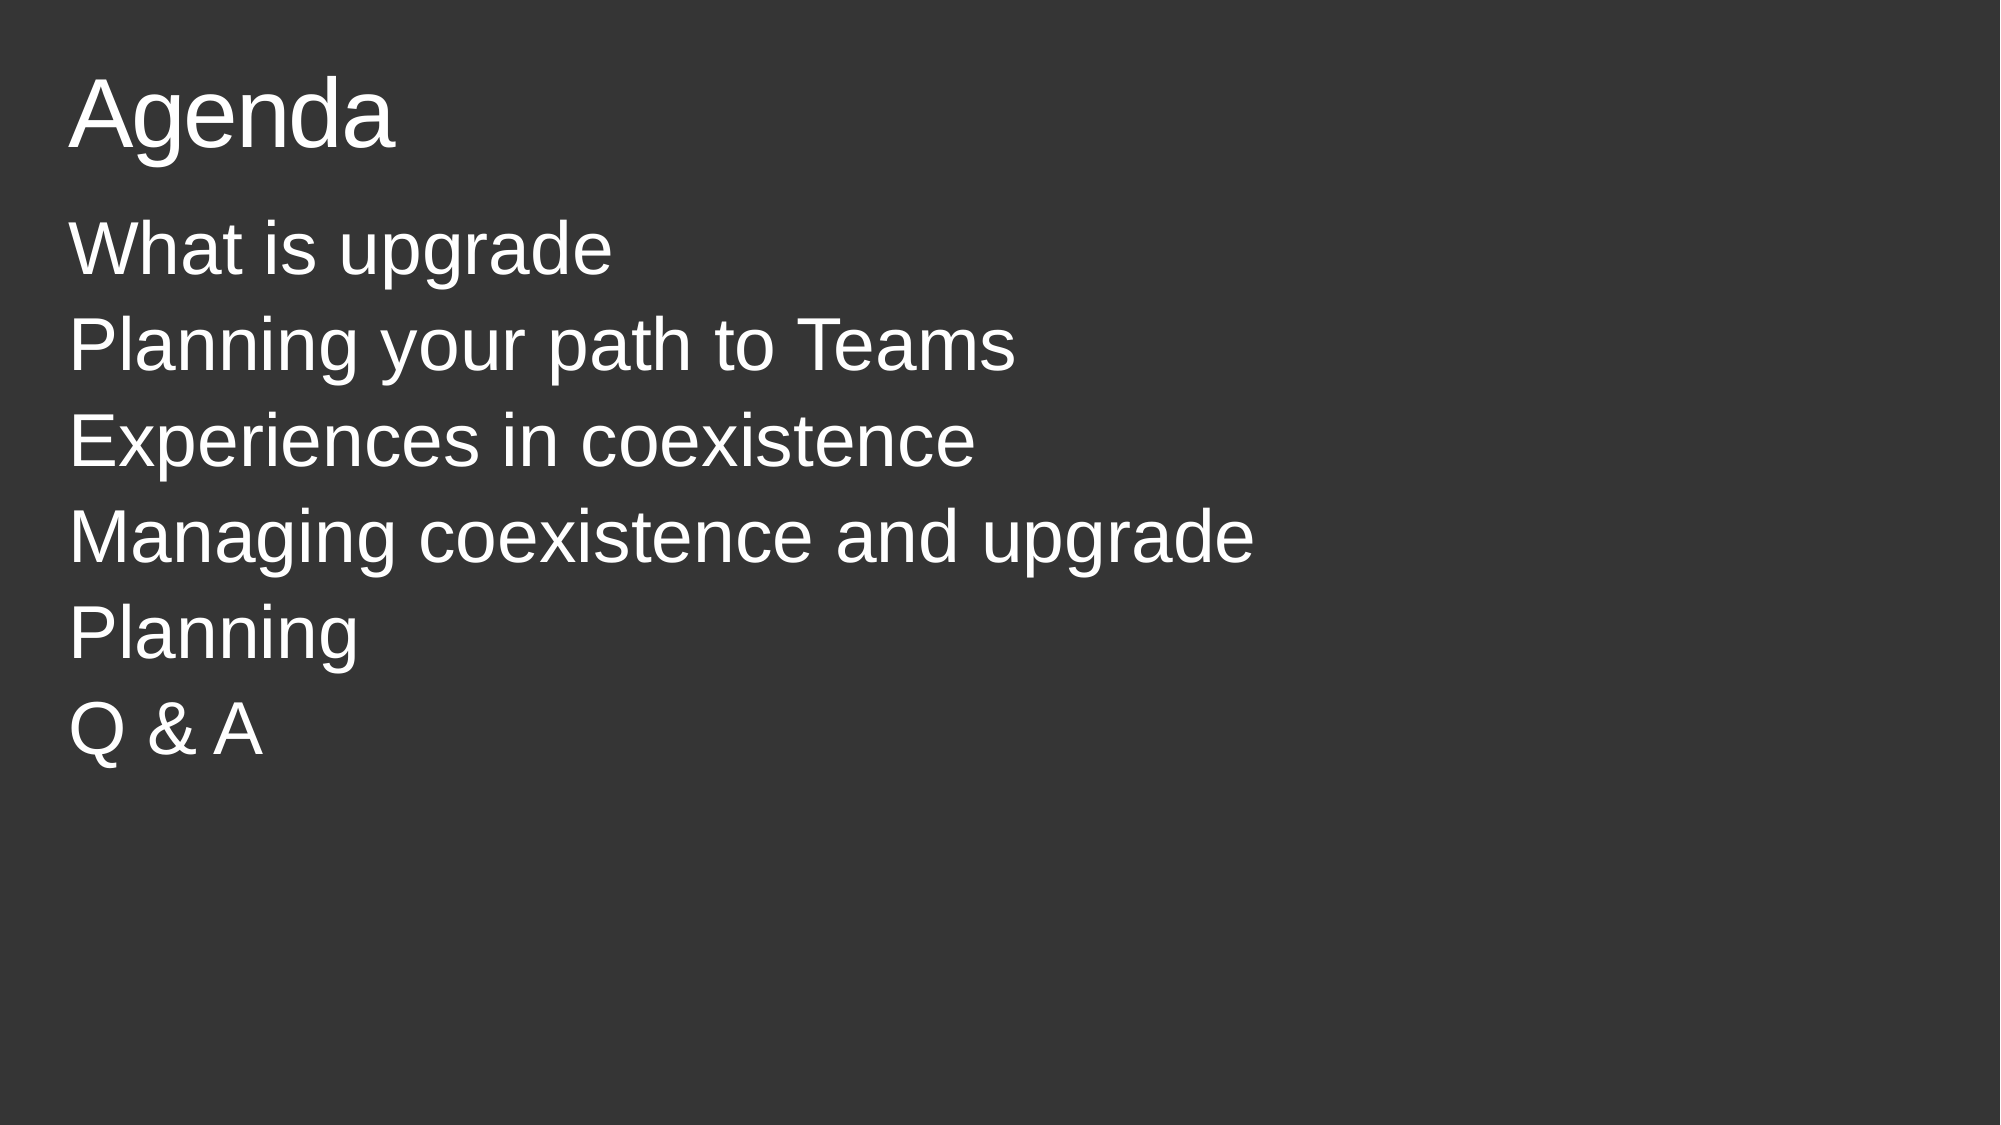

# Agenda
What is upgrade
Planning your path to Teams
Experiences in coexistence
Managing coexistence and upgrade
Planning
Q & A